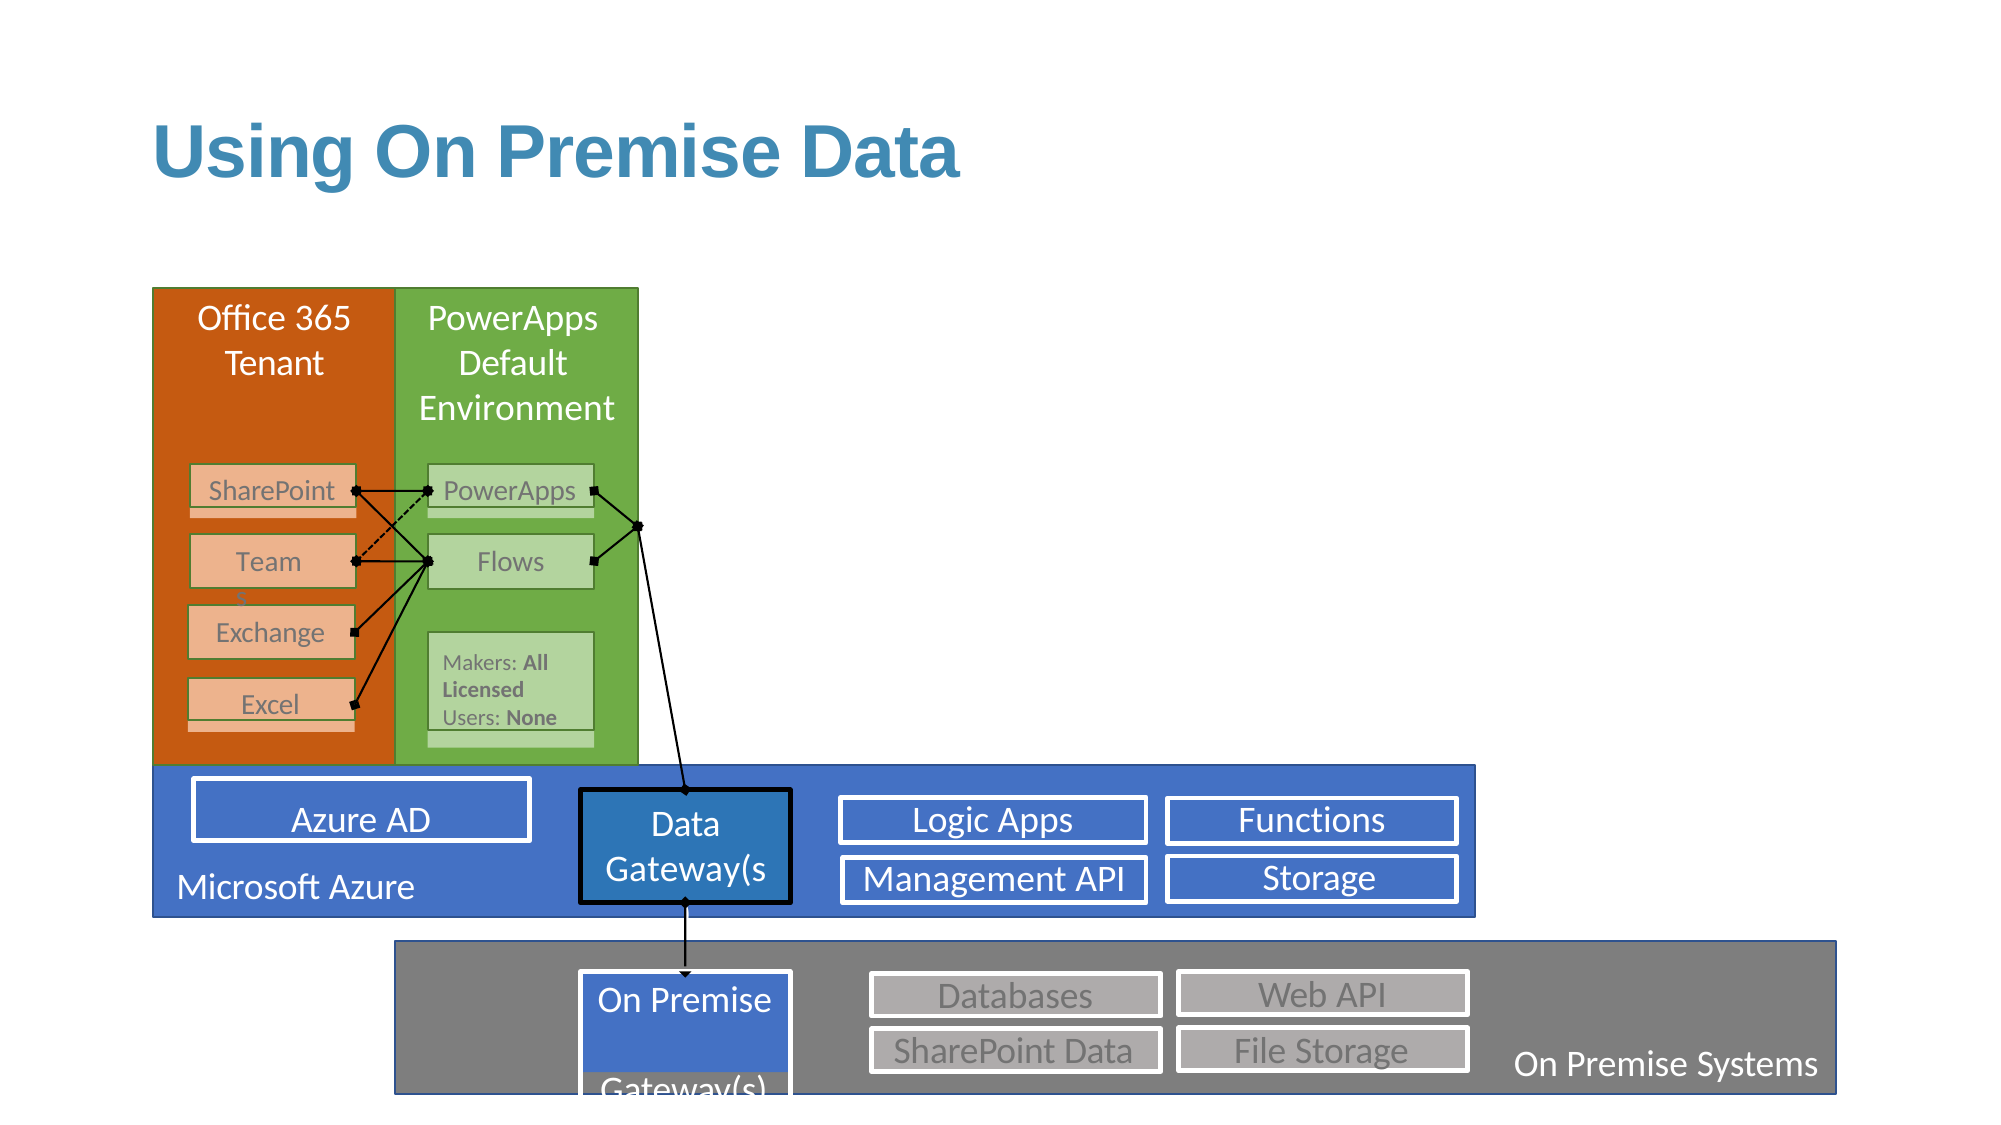

# Using On Premise Data

Office 365
Tenant
PowerApps  Default  Environment

SharePoint

PowerApps

Teams
Flows

Exchange

Makers: All  Licensed  Users: None
Excel

Azure AD  Microsoft Azure
Logic Apps  Management API

Functions  Storage
Data
Gateway(s)

On Premise  Gateway(s)
Web API
Databases
File Storage
SharePoint Data
On Premise Systems